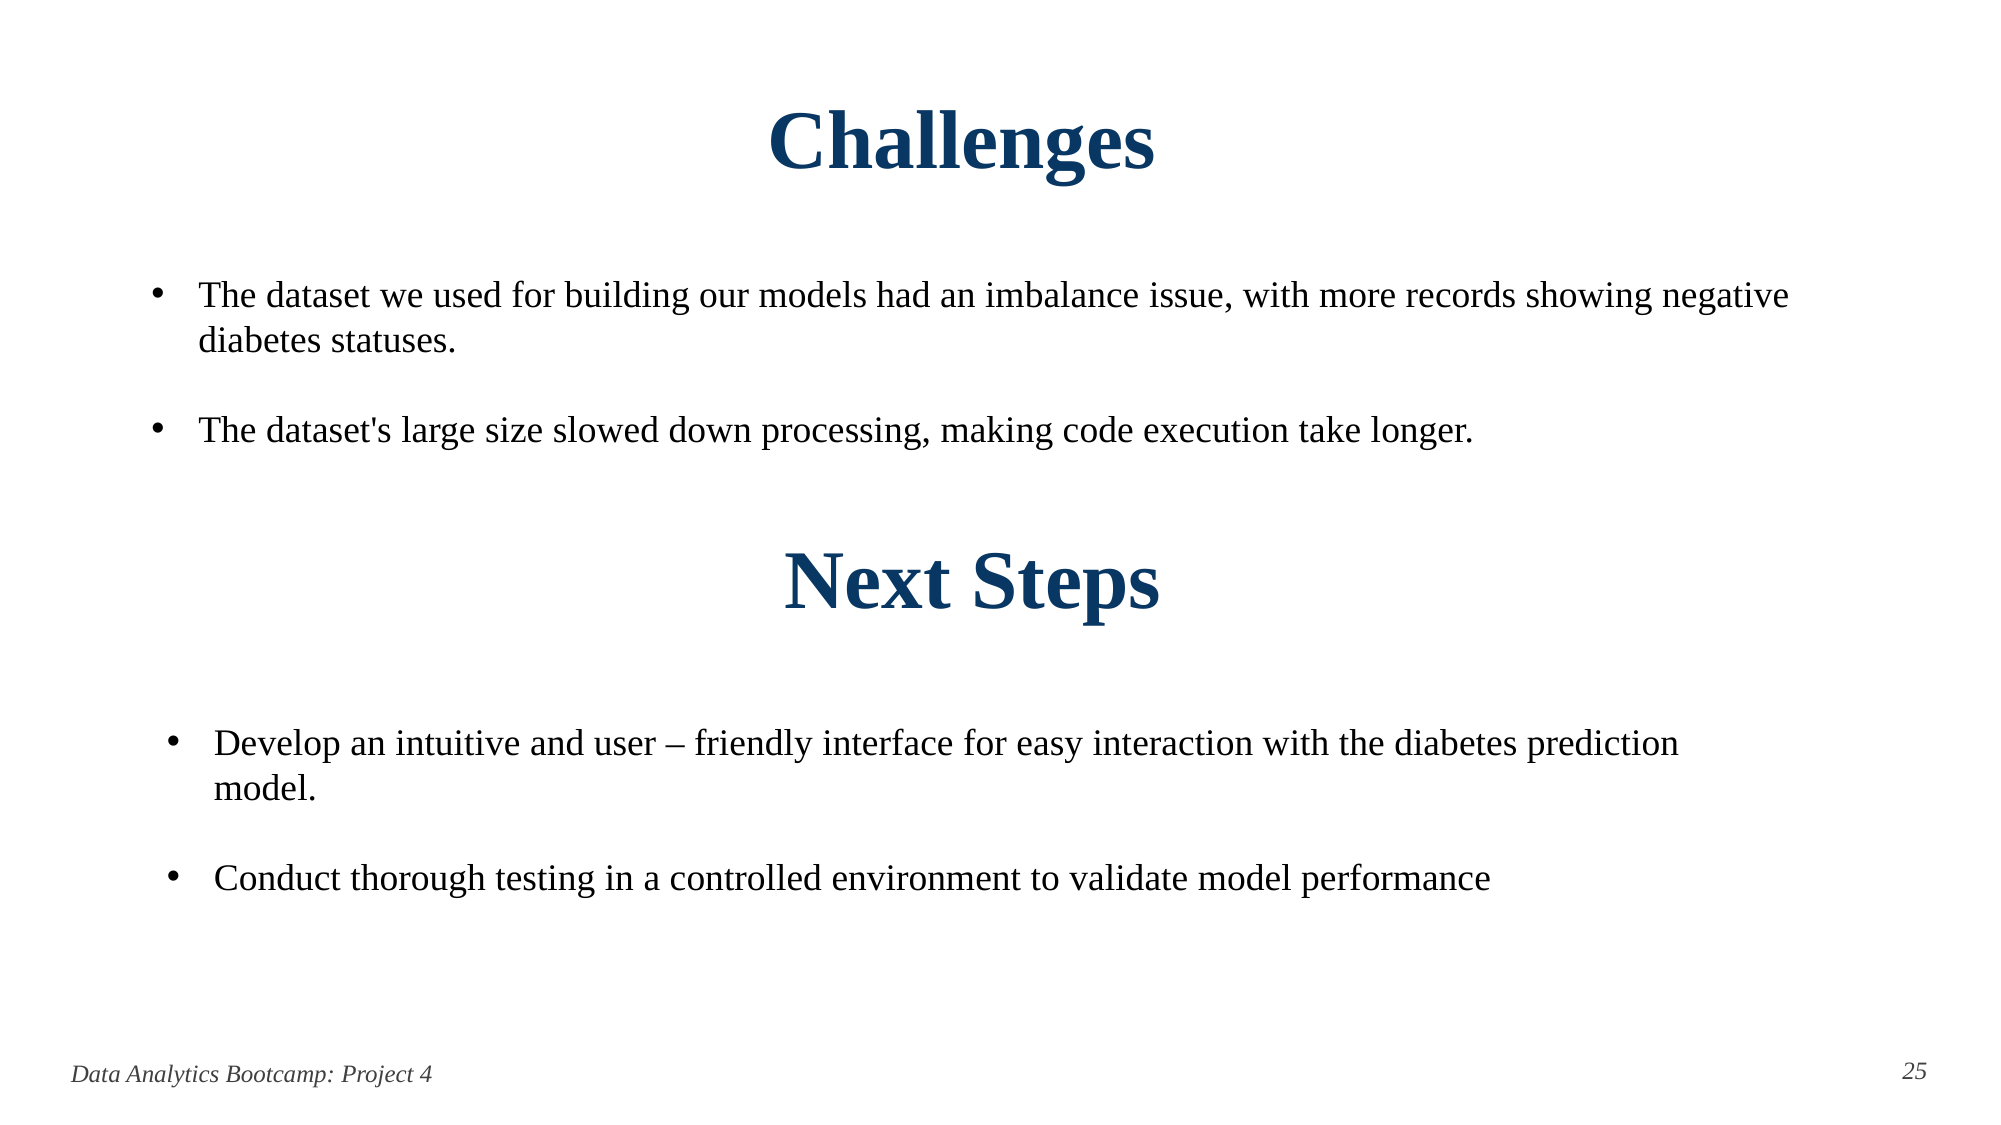

# Challenges
The dataset we used for building our models had an imbalance issue, with more records showing negative diabetes statuses.

The dataset's large size slowed down processing, making code execution take longer.
Next Steps
Develop an intuitive and user – friendly interface for easy interaction with the diabetes prediction model.

Conduct thorough testing in a controlled environment to validate model performance

 25
Data Analytics Bootcamp: Project 4
288